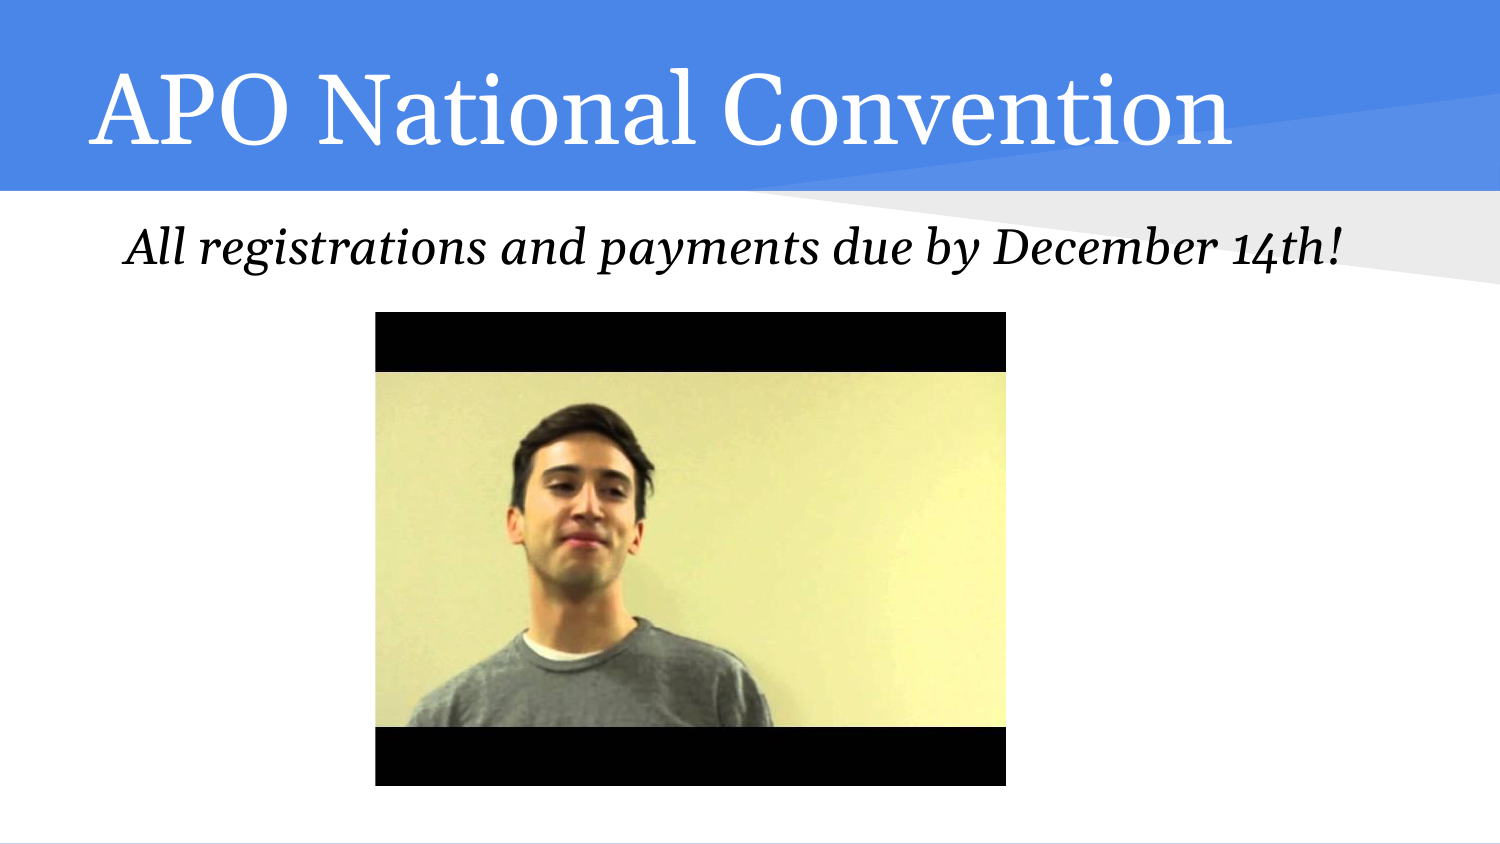

# APO National Convention
All registrations and payments due by December 14th!